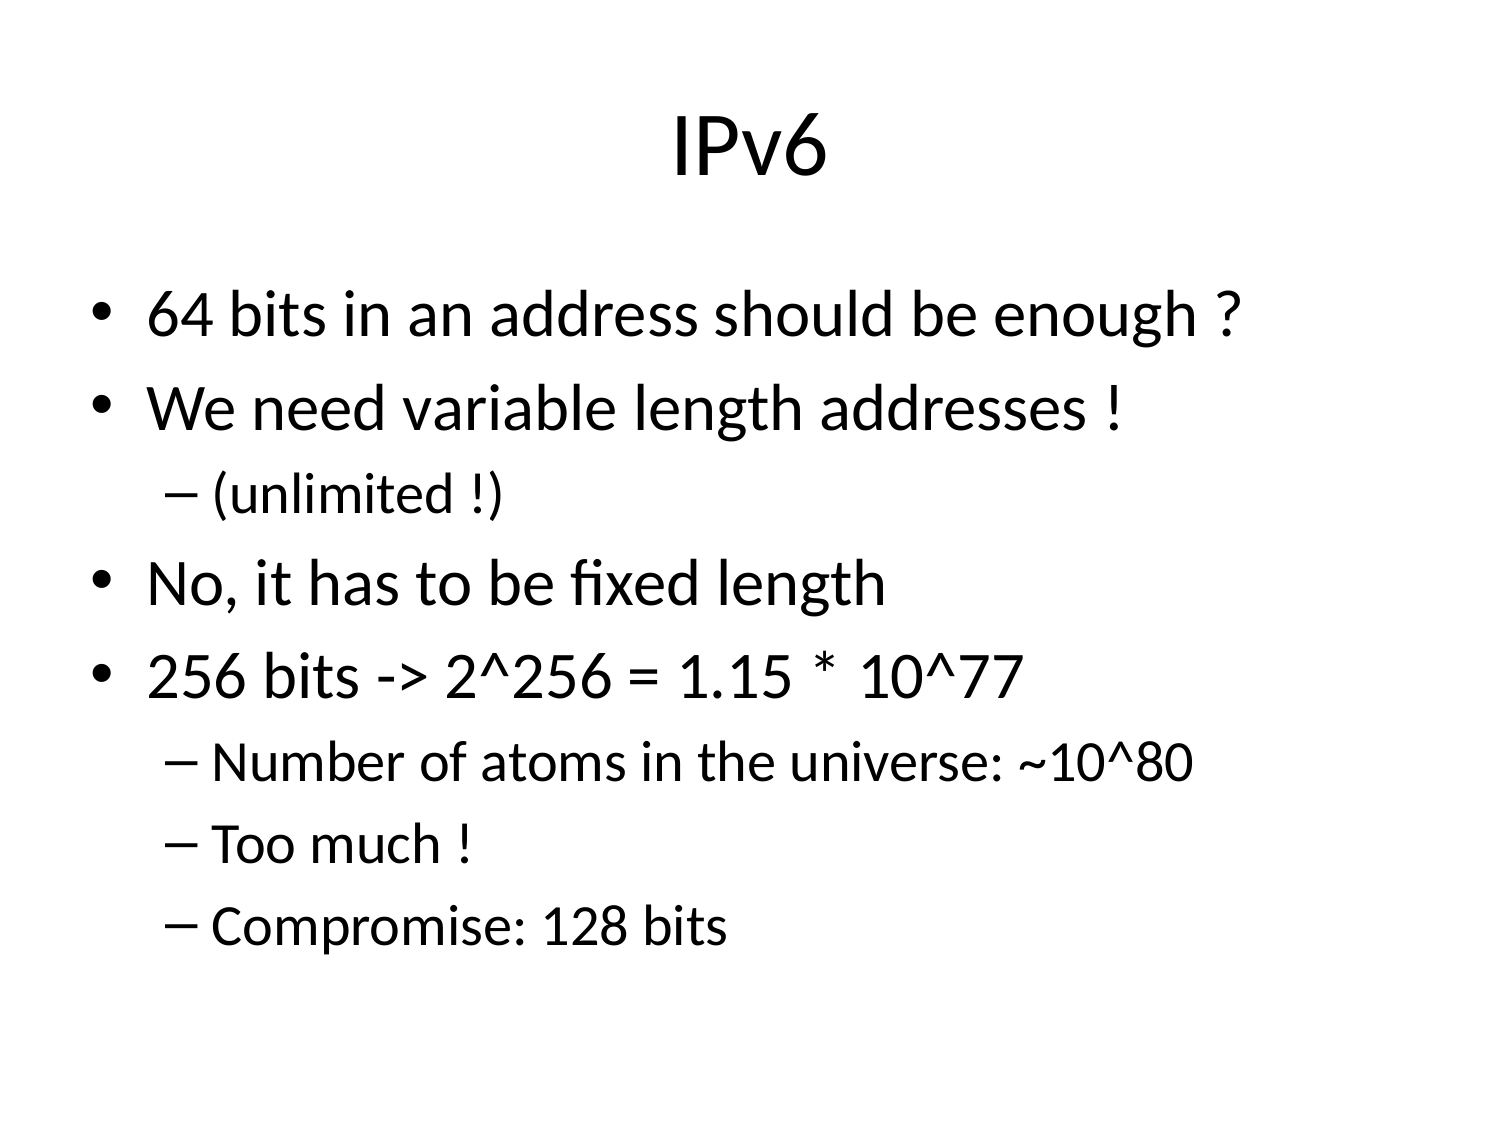

# IPv6
64 bits in an address should be enough ?
We need variable length addresses !
(unlimited !)
No, it has to be fixed length
256 bits -> 2^256 = 1.15 * 10^77
Number of atoms in the universe: ~10^80
Too much !
Compromise: 128 bits